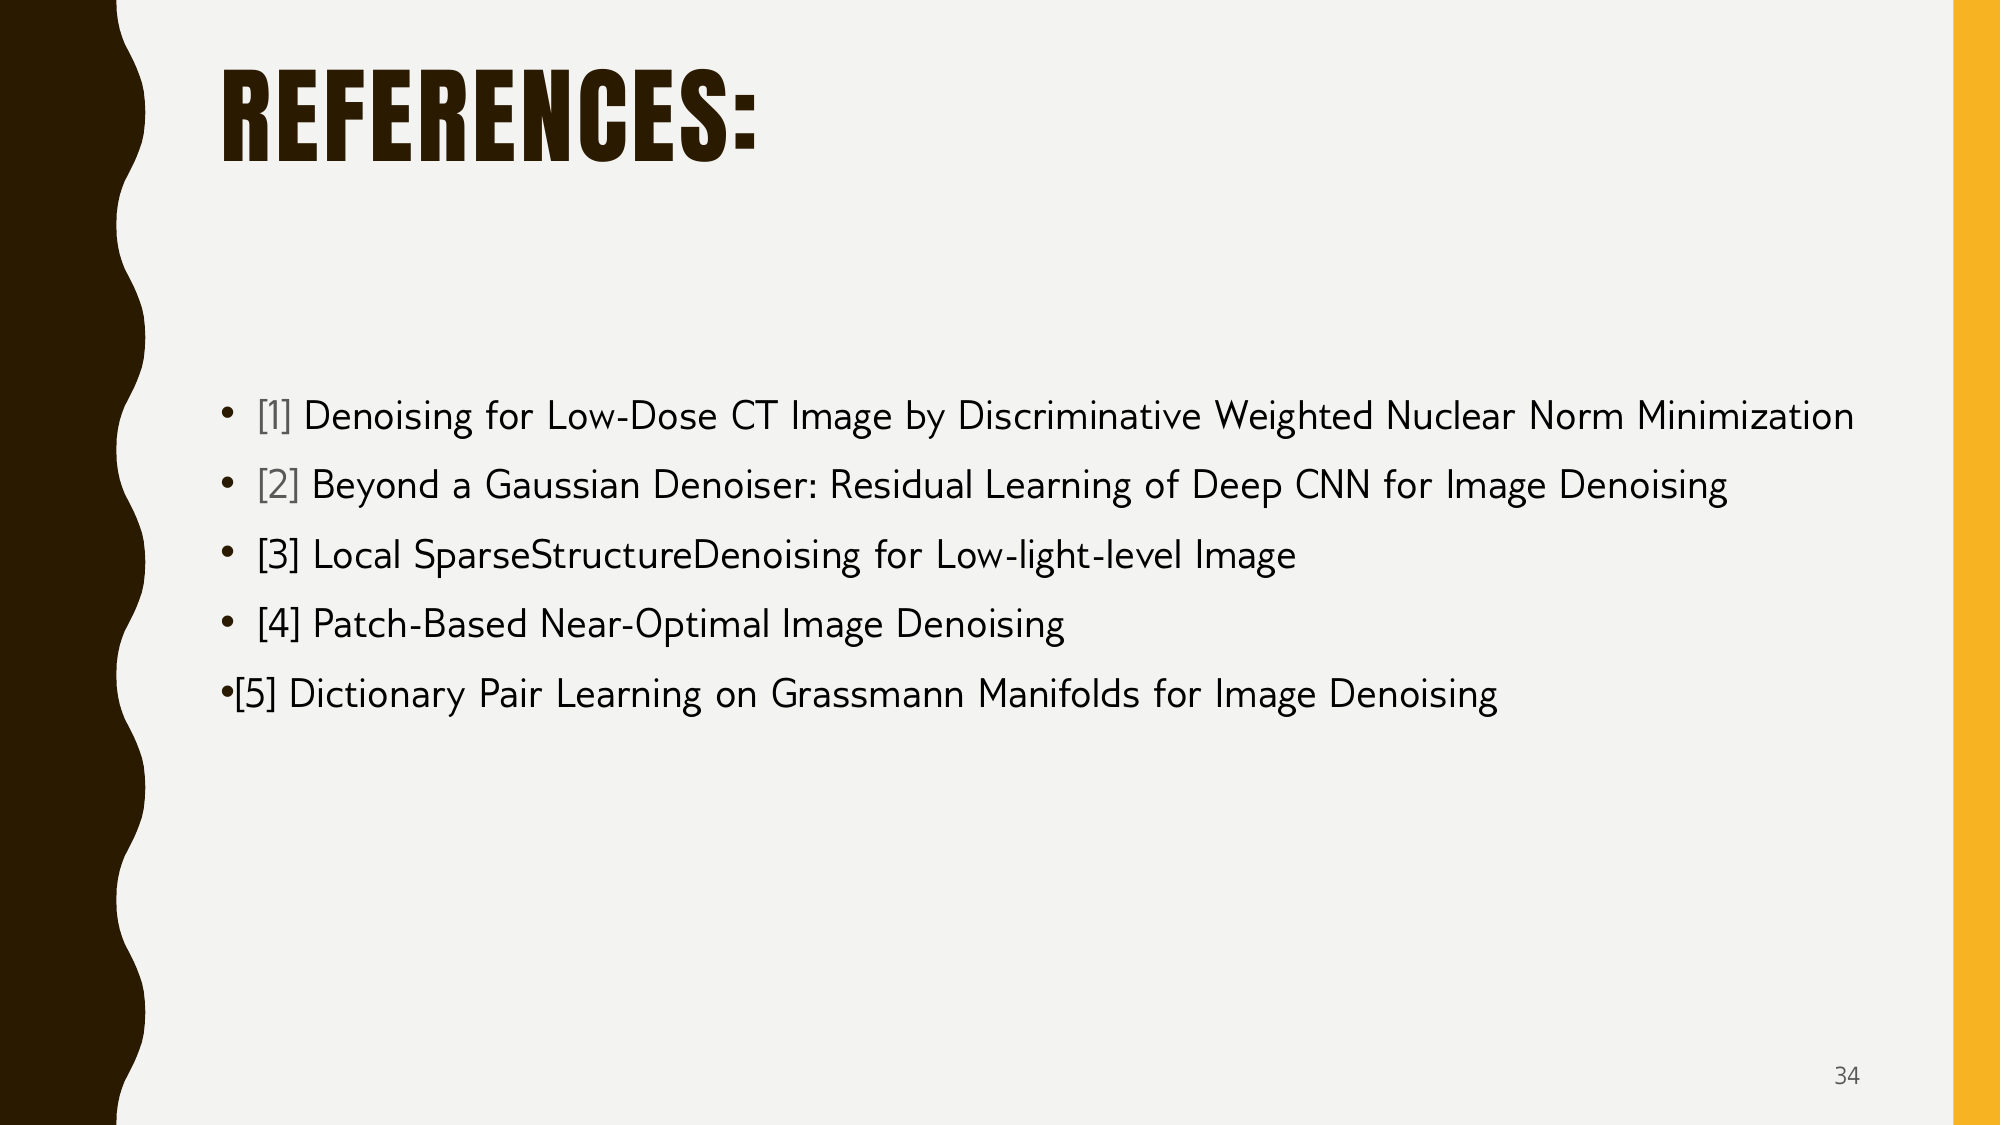

# REFERENCES:
[1] Denoising for Low-Dose CT Image by Discriminative Weighted Nuclear Norm Minimization
[2] Beyond a Gaussian Denoiser: Residual Learning of Deep CNN for Image Denoising
[3] Local SparseStructureDenoising for Low-light-level Image
[4] Patch-Based Near-Optimal Image Denoising
[5] Dictionary Pair Learning on Grassmann Manifolds for Image Denoising

34